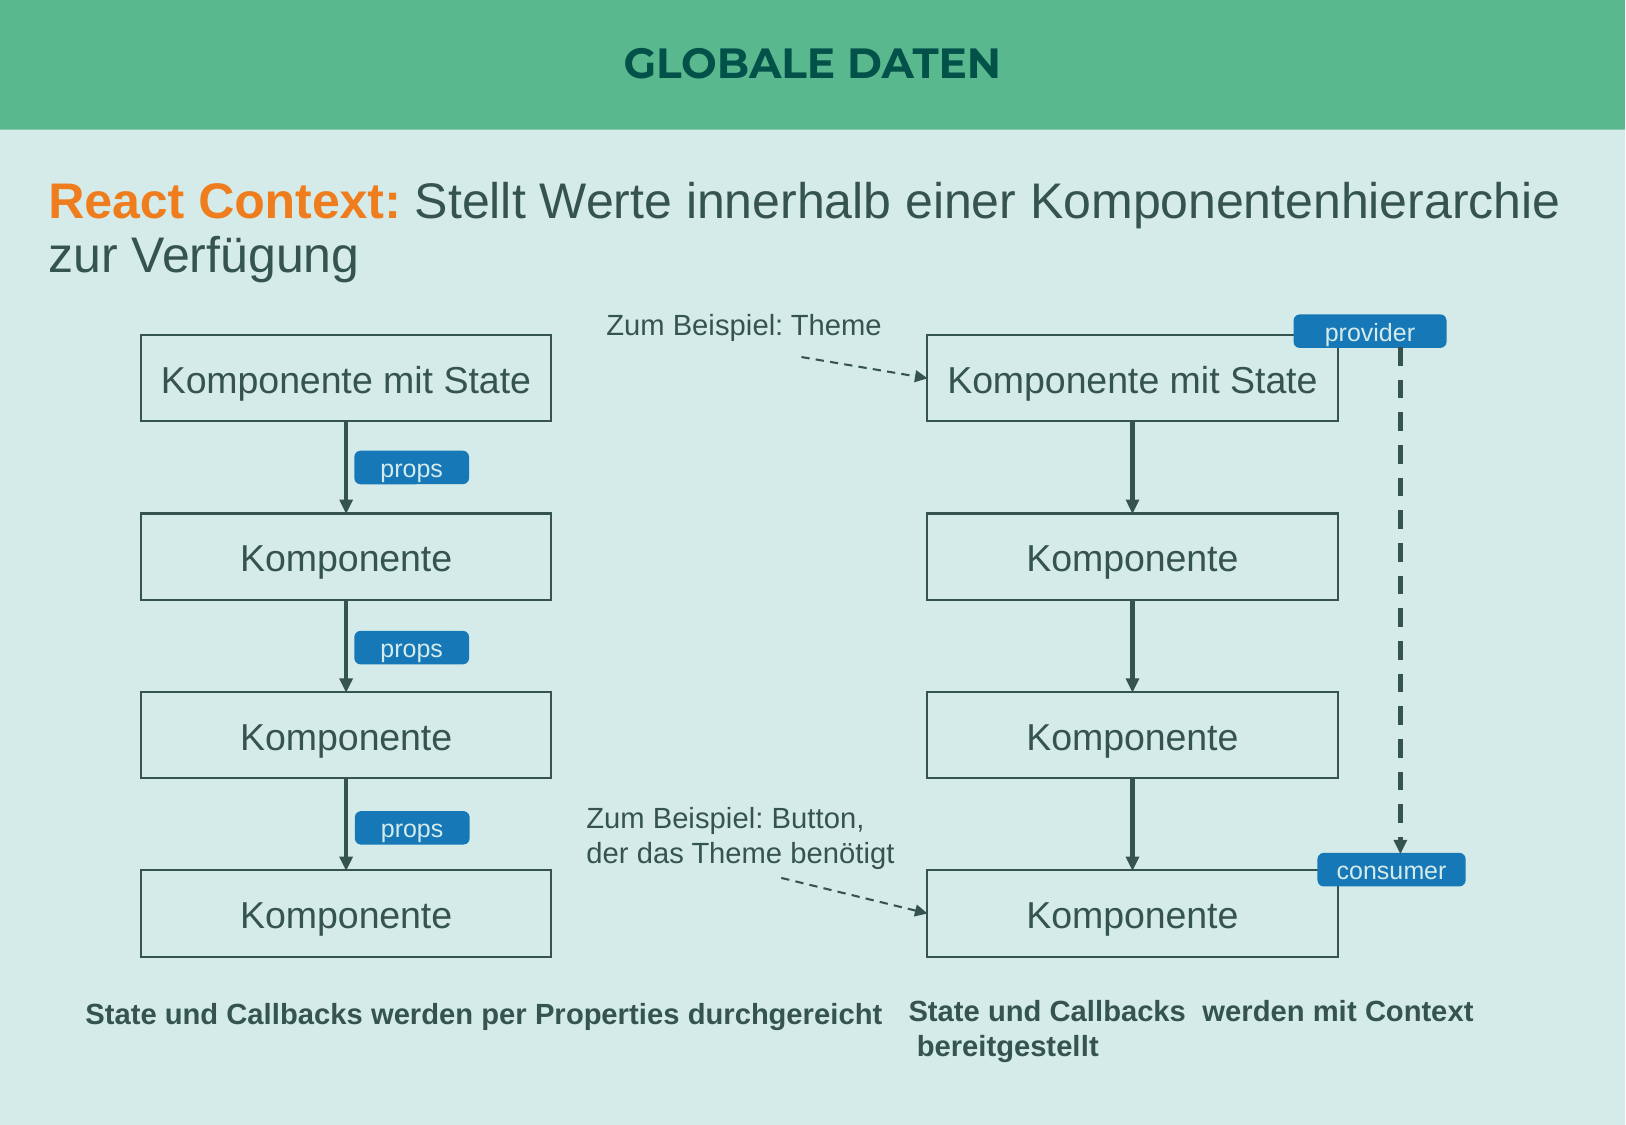

# Globale Daten
React Context: Stellt Werte innerhalb einer Komponentenhierarchie zur Verfügung
Zum Beispiel: Theme
provider
Komponente mit State
Komponente mit State

props
Komponente
Komponente
props
Komponente
Komponente
Zum Beispiel: Button,
der das Theme benötigt
props
consumer
Komponente
Komponente
State und Callbacks  werden mit Context
 bereitgestellt
State und Callbacks werden per Properties durchgereicht